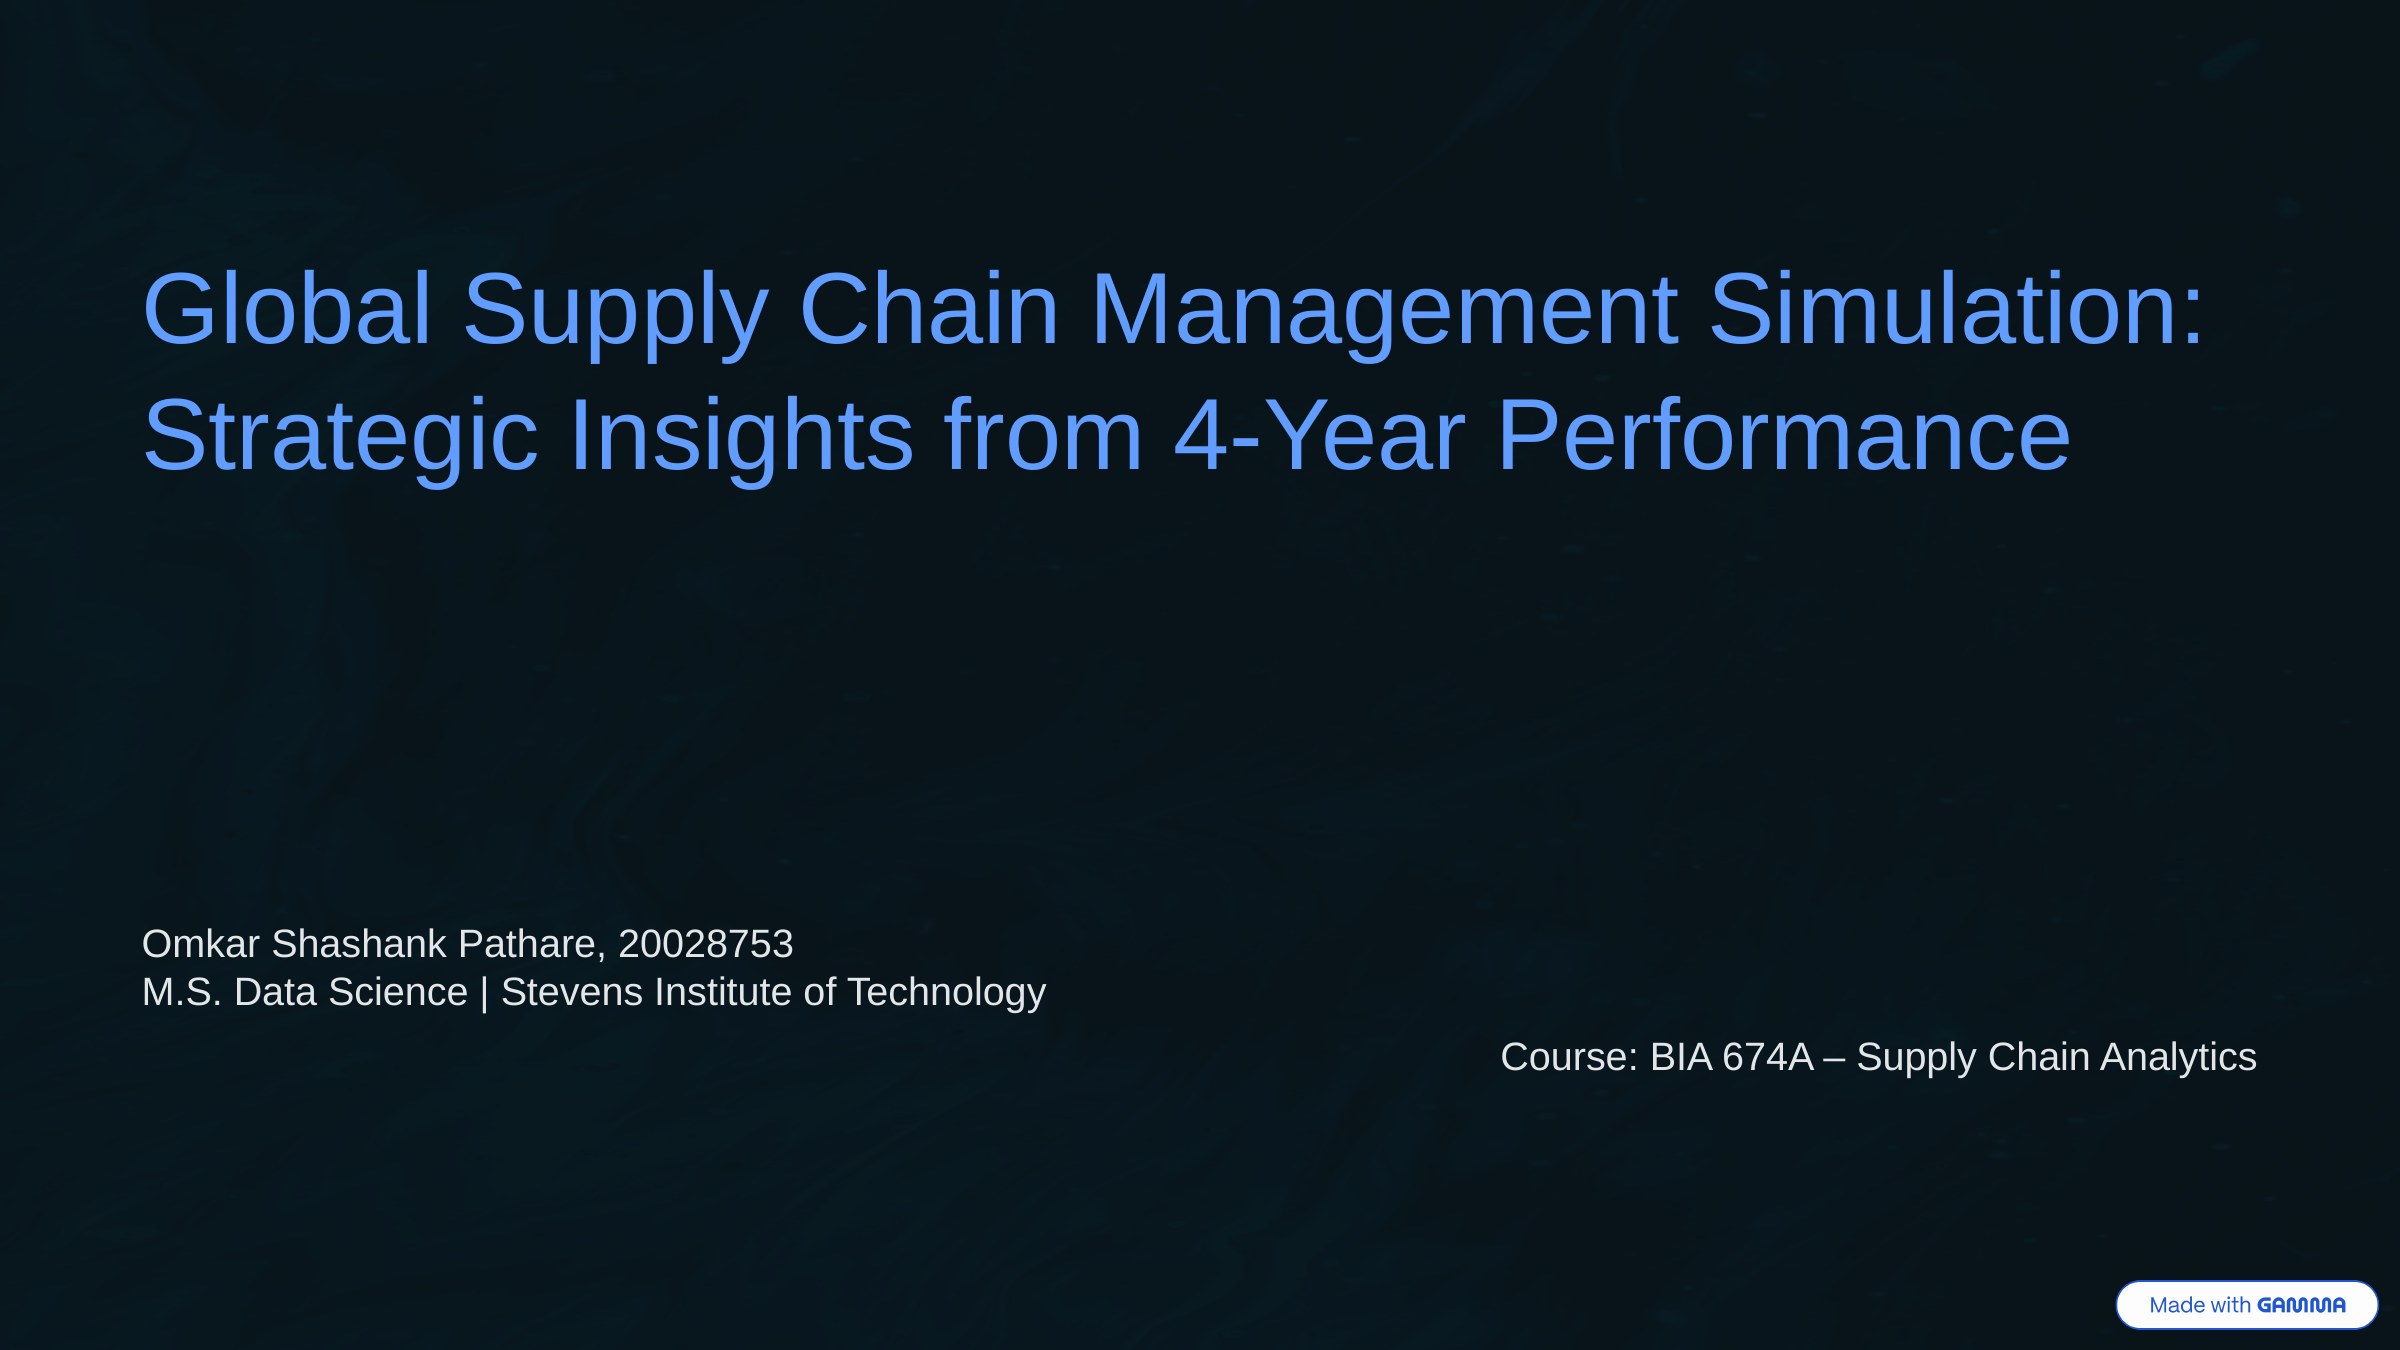

Global Supply Chain Management Simulation: Strategic Insights from 4-Year Performance

Omkar Shashank Pathare, 20028753
M.S. Data Science | Stevens Institute of Technology
Course: BIA 674A – Supply Chain Analytics